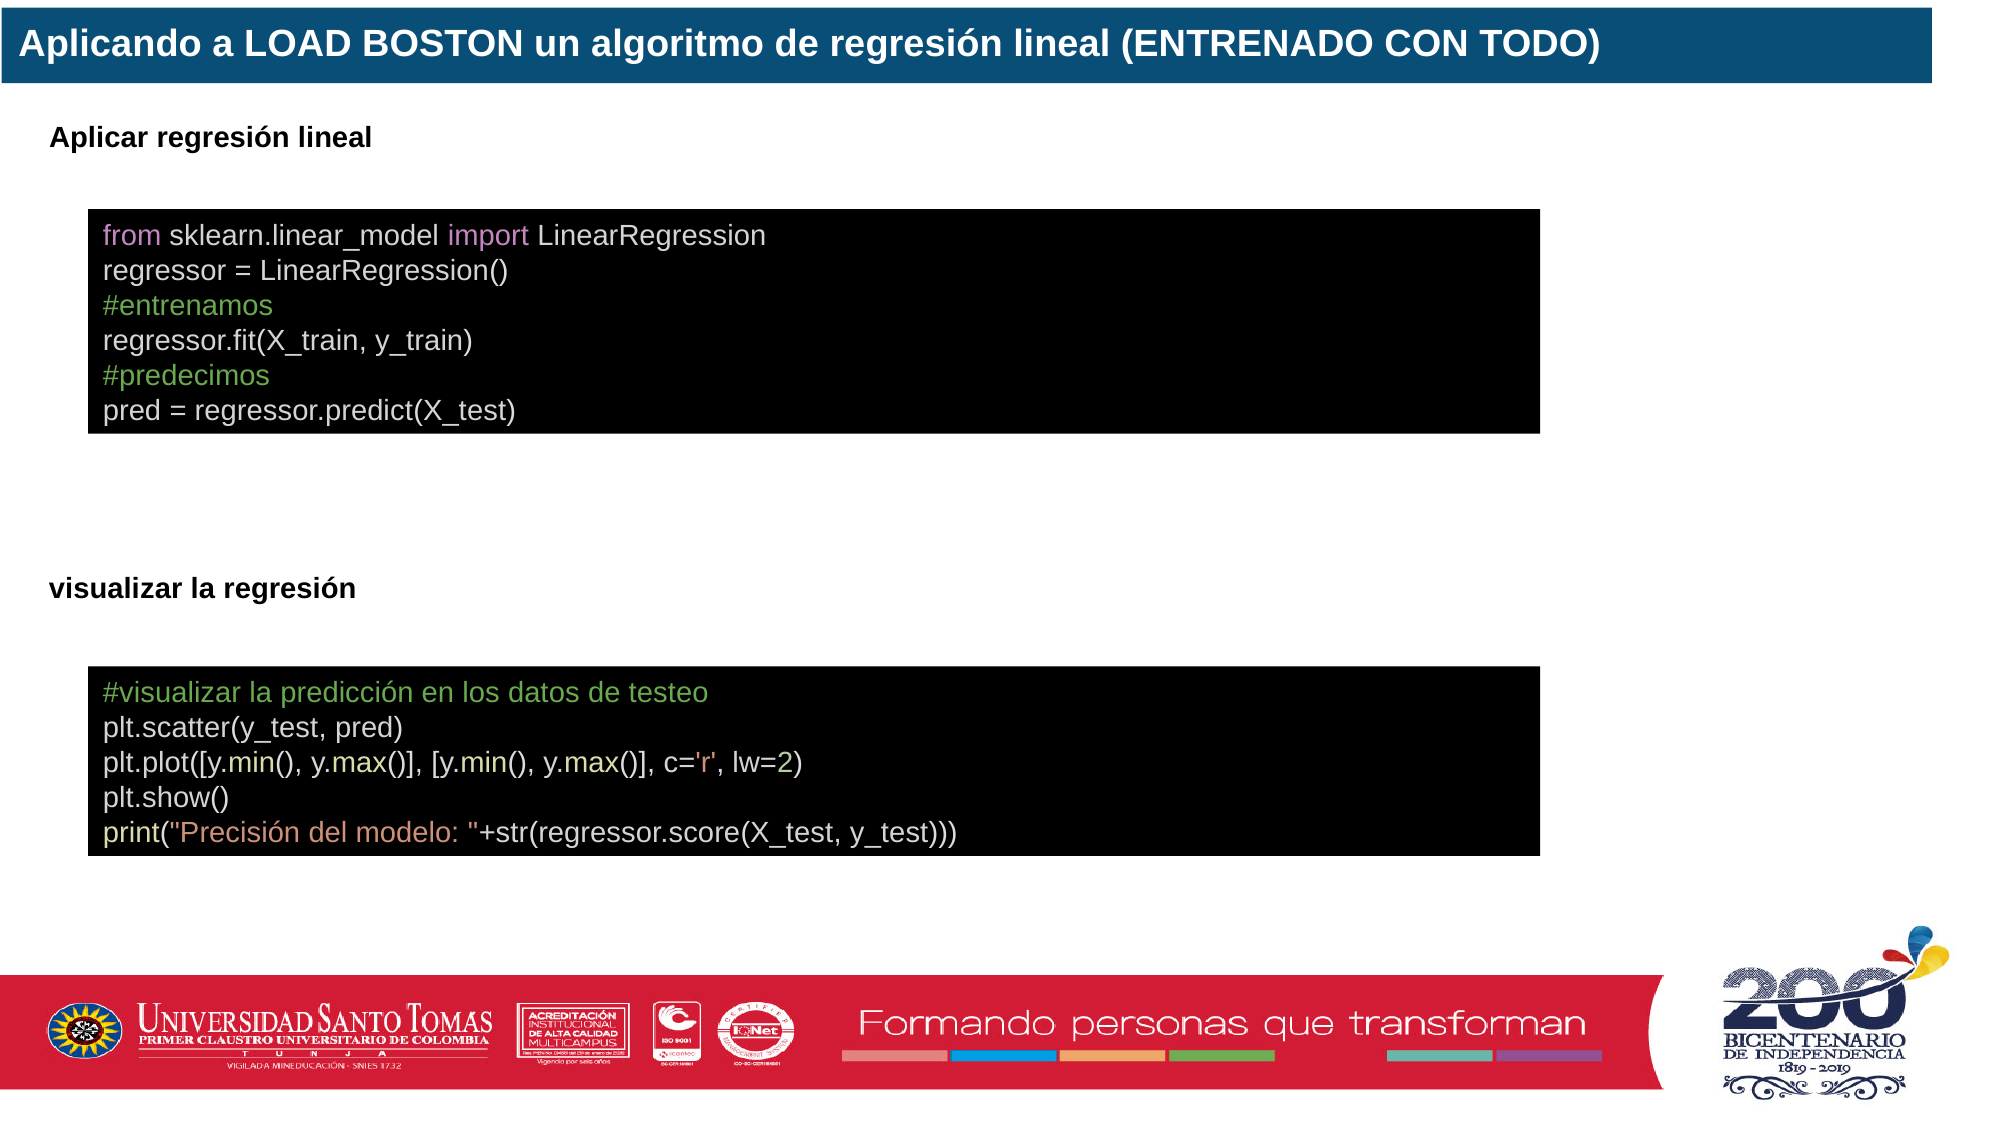

Aplicando a LOAD BOSTON un algoritmo de regresión lineal (ENTRENADO CON TODO)
Aplicar regresión lineal
from sklearn.linear_model import LinearRegression
regressor = LinearRegression()
#entrenamos
regressor.fit(X_train, y_train)
#predecimos
pred = regressor.predict(X_test)
visualizar la regresión
#visualizar la predicción en los datos de testeo
plt.scatter(y_test, pred)
plt.plot([y.min(), y.max()], [y.min(), y.max()], c='r', lw=2)
plt.show()
print("Precisión del modelo: "+str(regressor.score(X_test, y_test)))